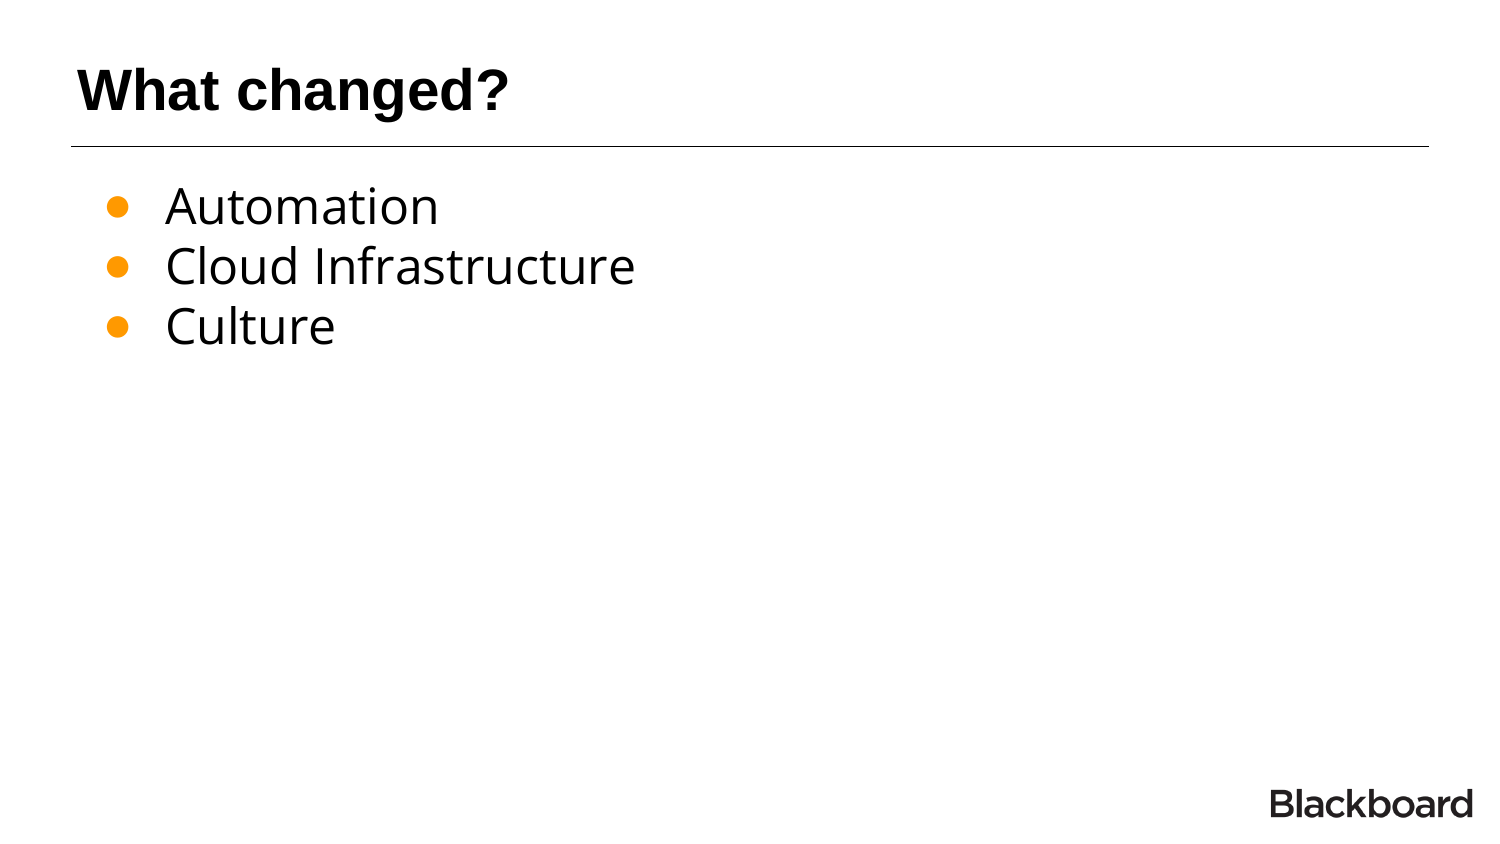

# What changed?
Automation
Cloud Infrastructure
Culture